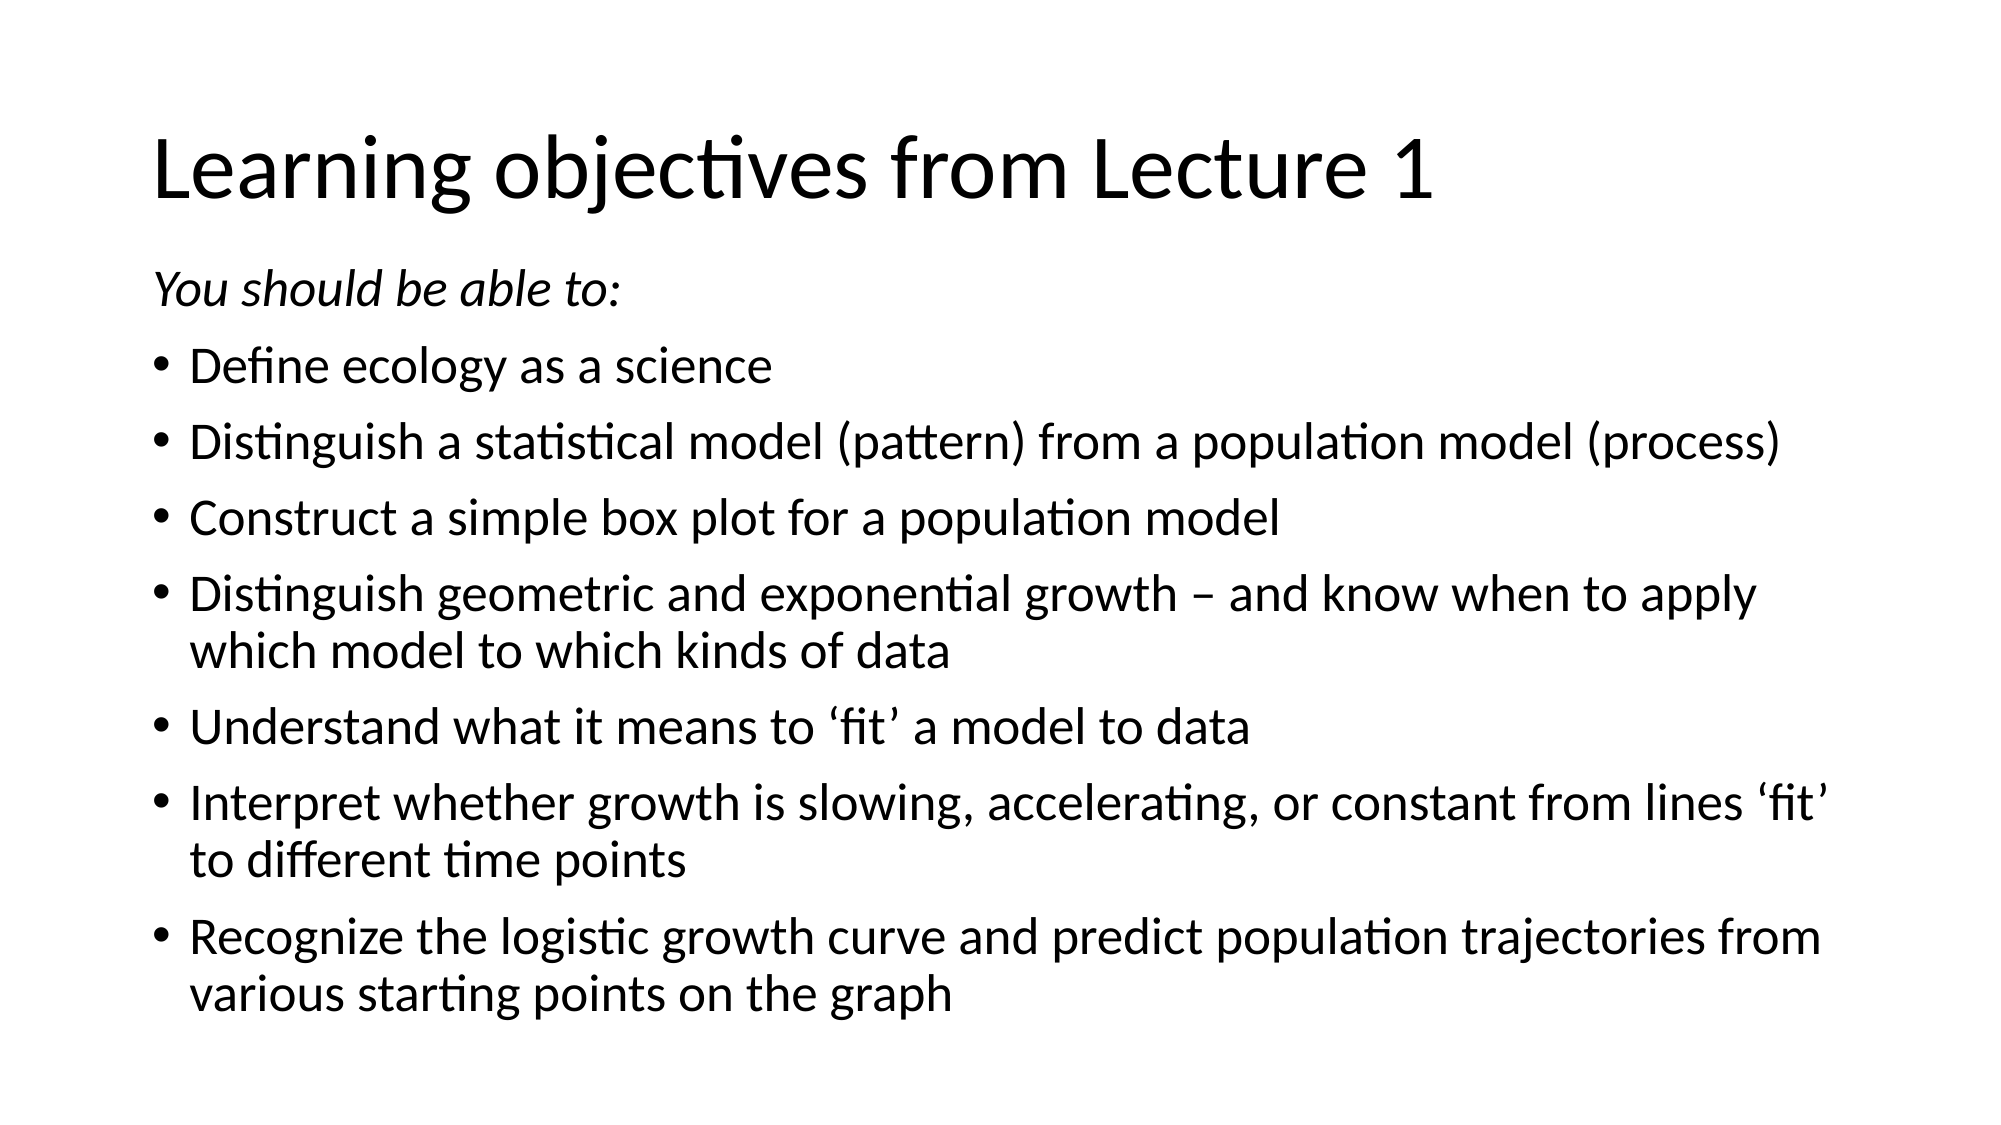

# Learning objectives from Lecture 1
You should be able to:
Define ecology as a science
Distinguish a statistical model (pattern) from a population model (process)
Construct a simple box plot for a population model
Distinguish geometric and exponential growth – and know when to apply which model to which kinds of data
Understand what it means to ‘fit’ a model to data
Interpret whether growth is slowing, accelerating, or constant from lines ‘fit’ to different time points
Recognize the logistic growth curve and predict population trajectories from various starting points on the graph